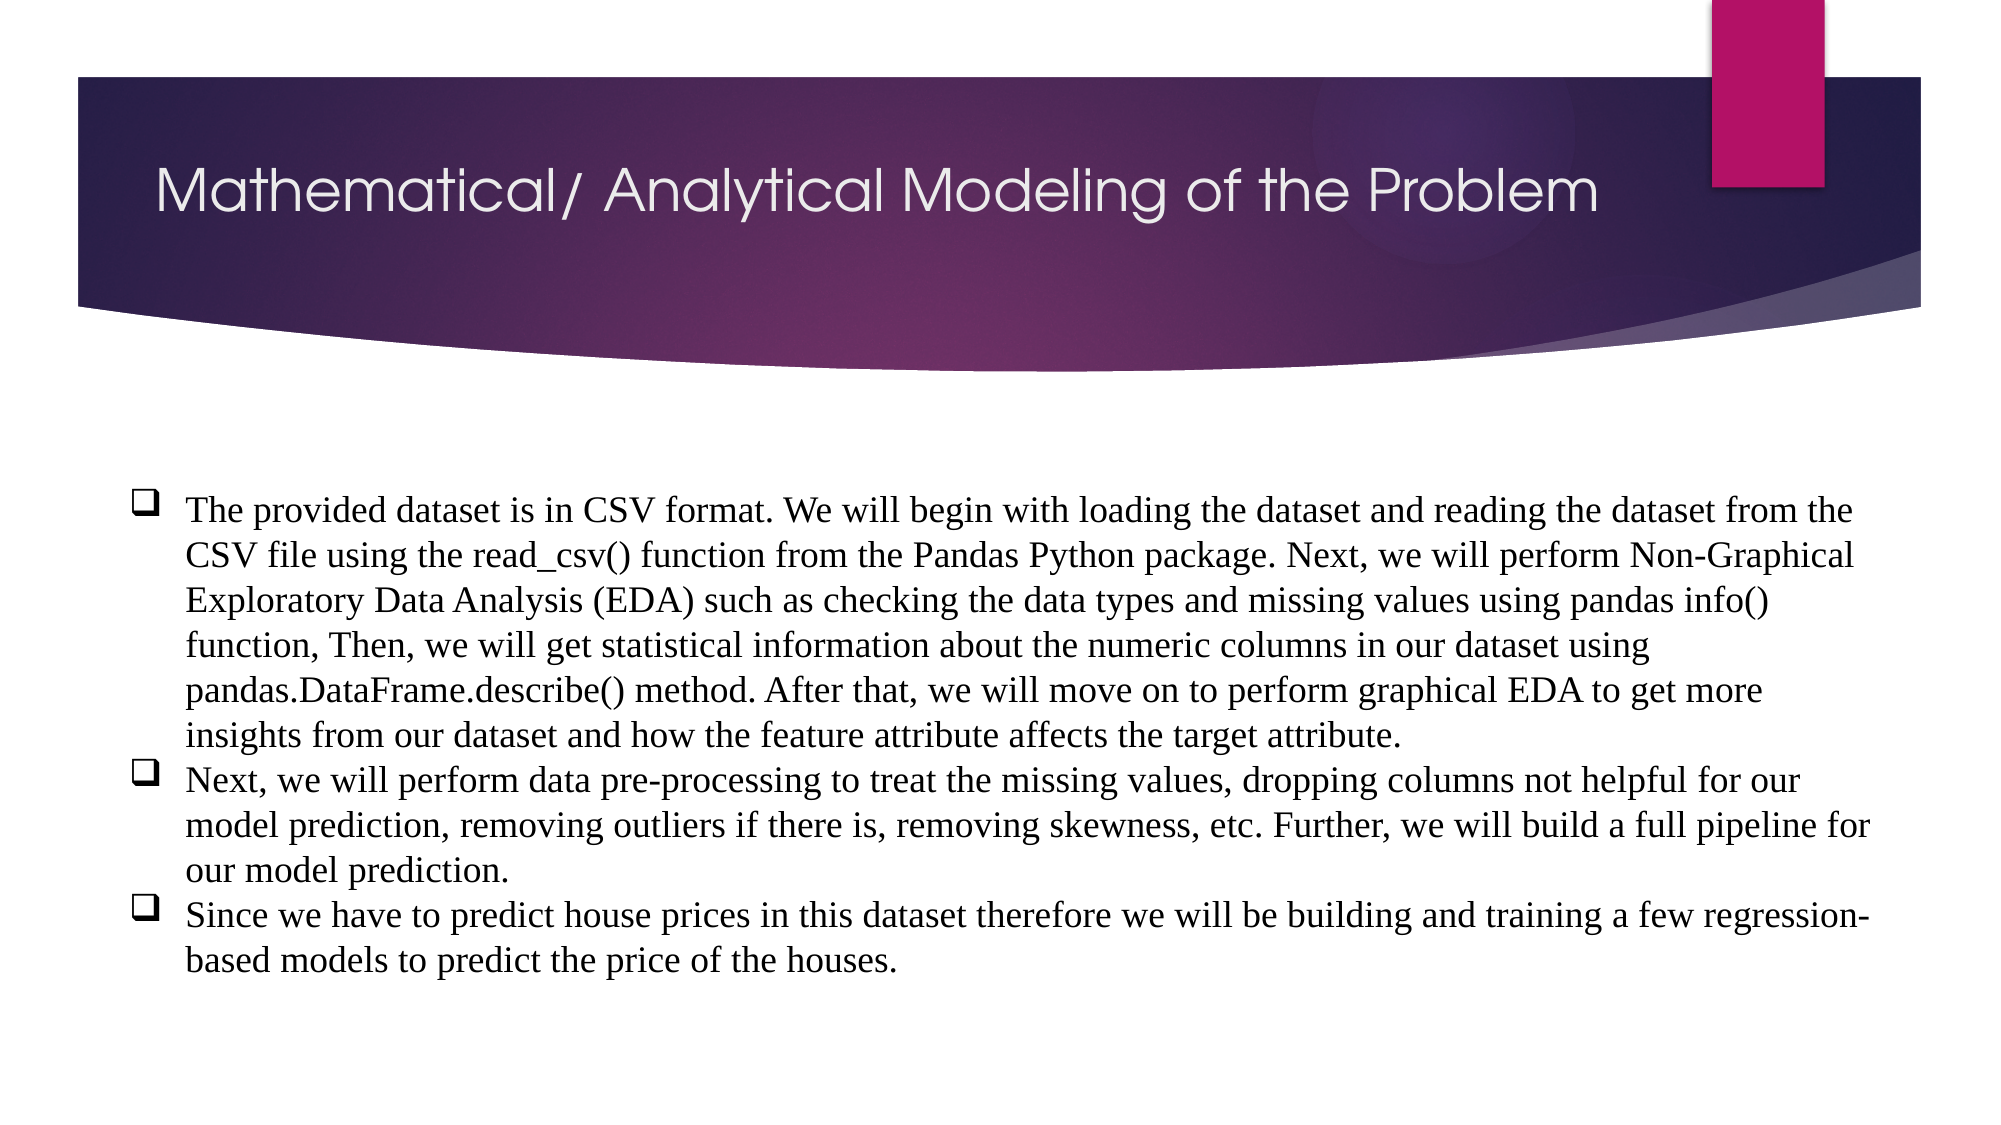

# Mathematical/ Analytical Modeling of the Problem
The provided dataset is in CSV format. We will begin with loading the dataset and reading the dataset from the CSV file using the read_csv() function from the Pandas Python package. Next, we will perform Non-Graphical Exploratory Data Analysis (EDA) such as checking the data types and missing values using pandas info() function, Then, we will get statistical information about the numeric columns in our dataset using pandas.DataFrame.describe() method. After that, we will move on to perform graphical EDA to get more insights from our dataset and how the feature attribute affects the target attribute.
Next, we will perform data pre-processing to treat the missing values, dropping columns not helpful for our model prediction, removing outliers if there is, removing skewness, etc. Further, we will build a full pipeline for our model prediction.
Since we have to predict house prices in this dataset therefore we will be building and training a few regression-based models to predict the price of the houses.